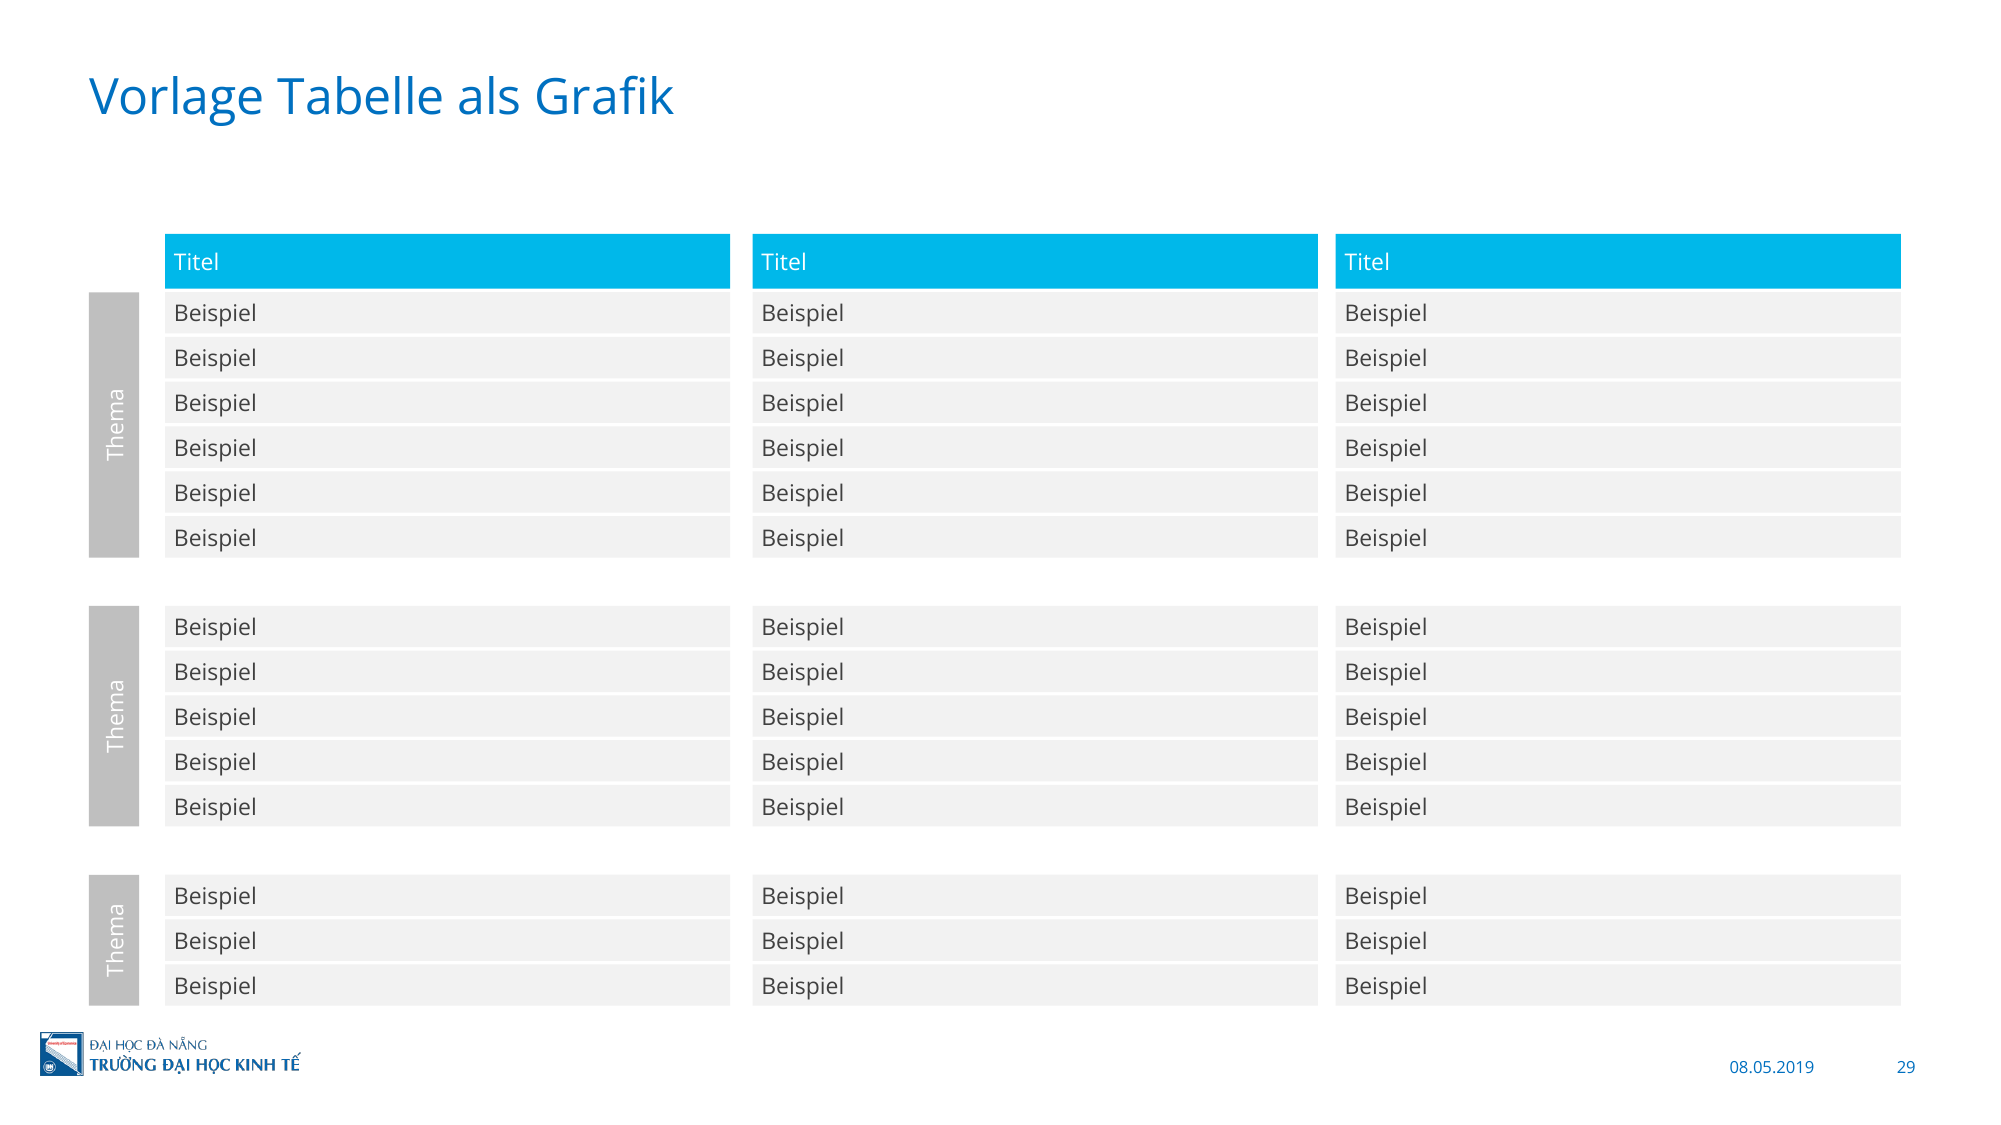

# Vorlage Tabelle als Grafik
Titel
Titel
Titel
Beispiel
Beispiel
Beispiel
Beispiel
Beispiel
Beispiel
Beispiel
Beispiel
Beispiel
Thema
Beispiel
Beispiel
Beispiel
Beispiel
Beispiel
Beispiel
Beispiel
Beispiel
Beispiel
Beispiel
Beispiel
Beispiel
Beispiel
Beispiel
Beispiel
Thema
Beispiel
Beispiel
Beispiel
Beispiel
Beispiel
Beispiel
Beispiel
Beispiel
Beispiel
Beispiel
Beispiel
Beispiel
Thema
Beispiel
Beispiel
Beispiel
Beispiel
Beispiel
Beispiel